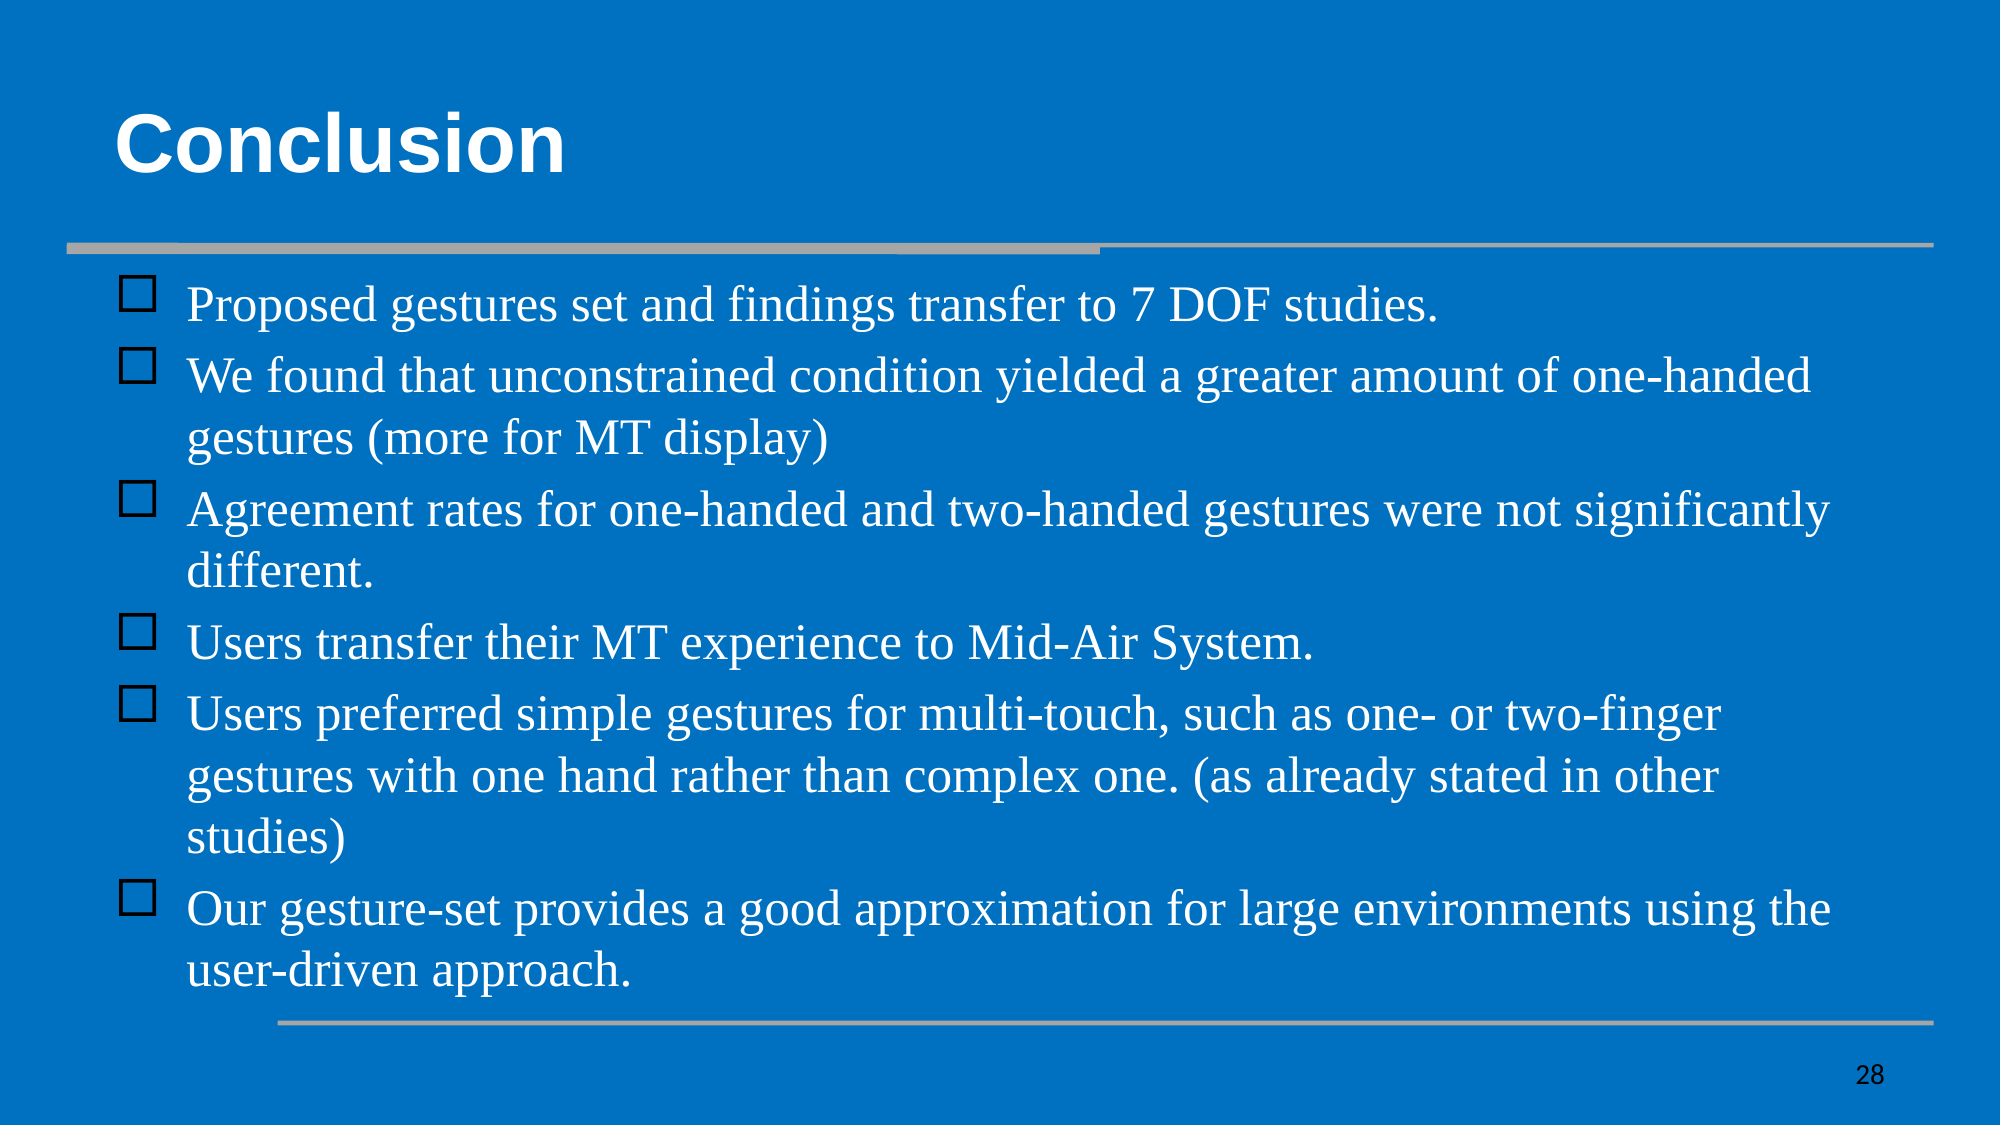

# Conclusion
Proposed gestures set and findings transfer to 7 DOF studies.
We found that unconstrained condition yielded a greater amount of one-handed gestures (more for MT display)
Agreement rates for one-handed and two-handed gestures were not significantly different.
Users transfer their MT experience to Mid-Air System.
Users preferred simple gestures for multi-touch, such as one- or two-finger gestures with one hand rather than complex one. (as already stated in other studies)
Our gesture-set provides a good approximation for large environments using the user-driven approach.

28